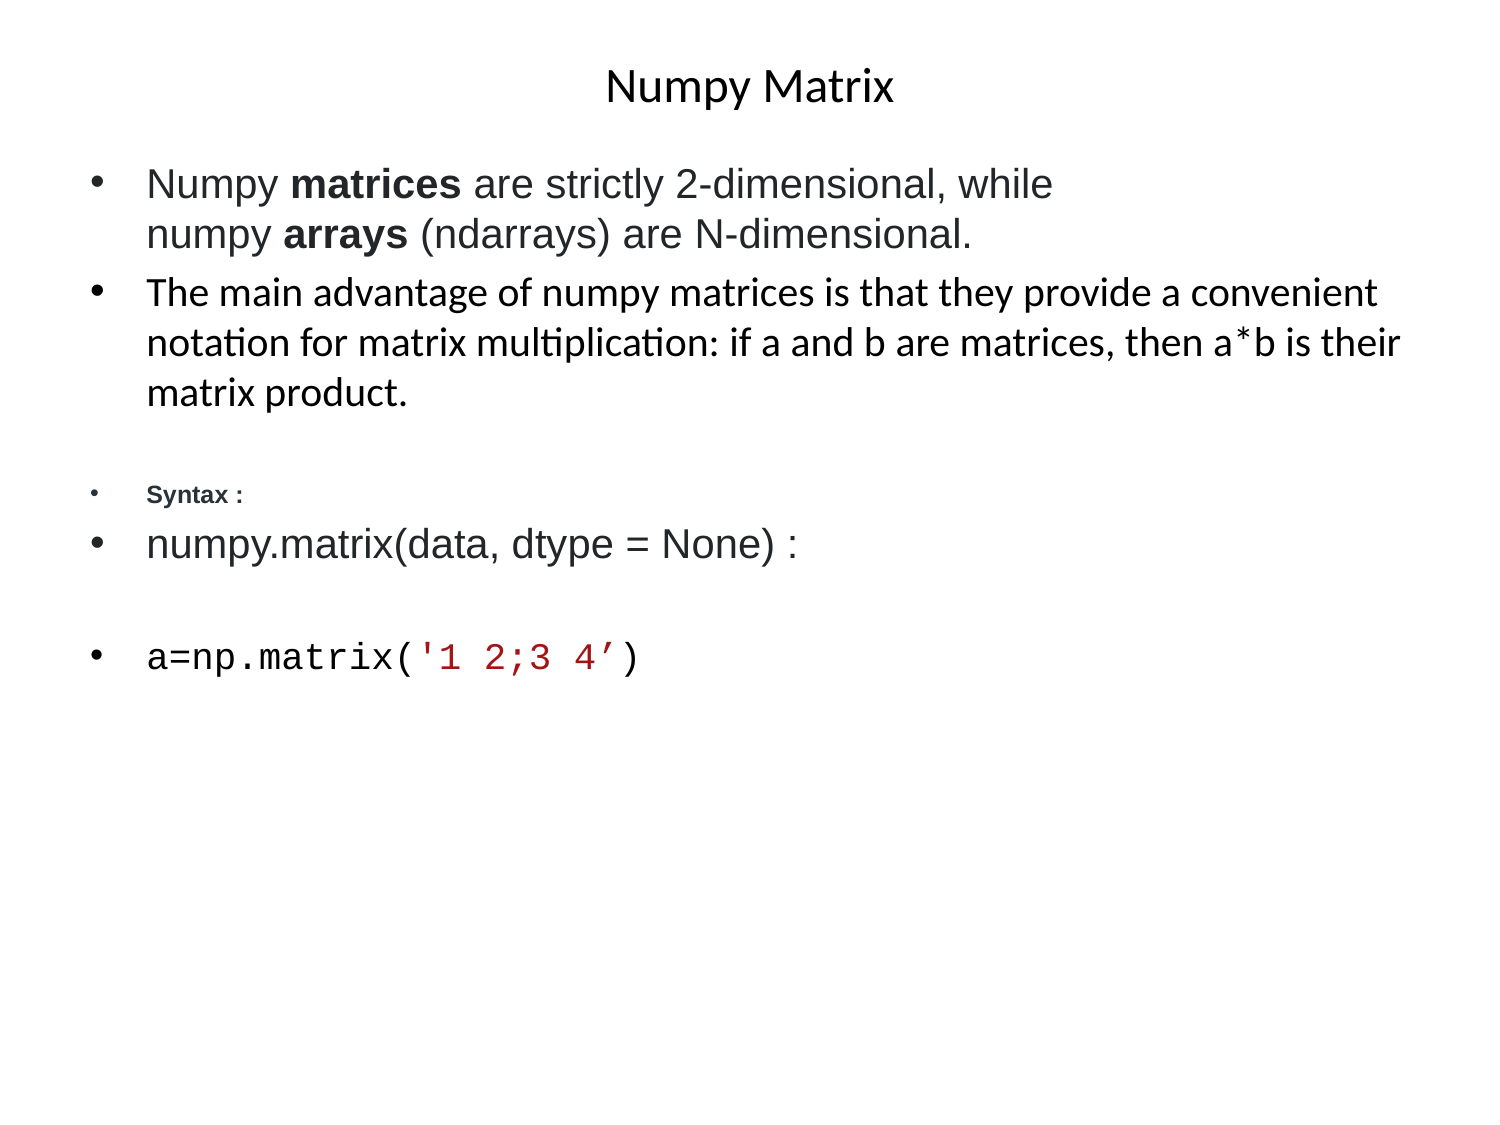

# Numpy Matrix
Numpy matrices are strictly 2-dimensional, while numpy arrays (ndarrays) are N-dimensional.
The main advantage of numpy matrices is that they provide a convenient notation for matrix multiplication: if a and b are matrices, then a*b is their matrix product.

Syntax :
numpy.matrix(data, dtype = None) :

a=np.matrix('1 2;3 4’)